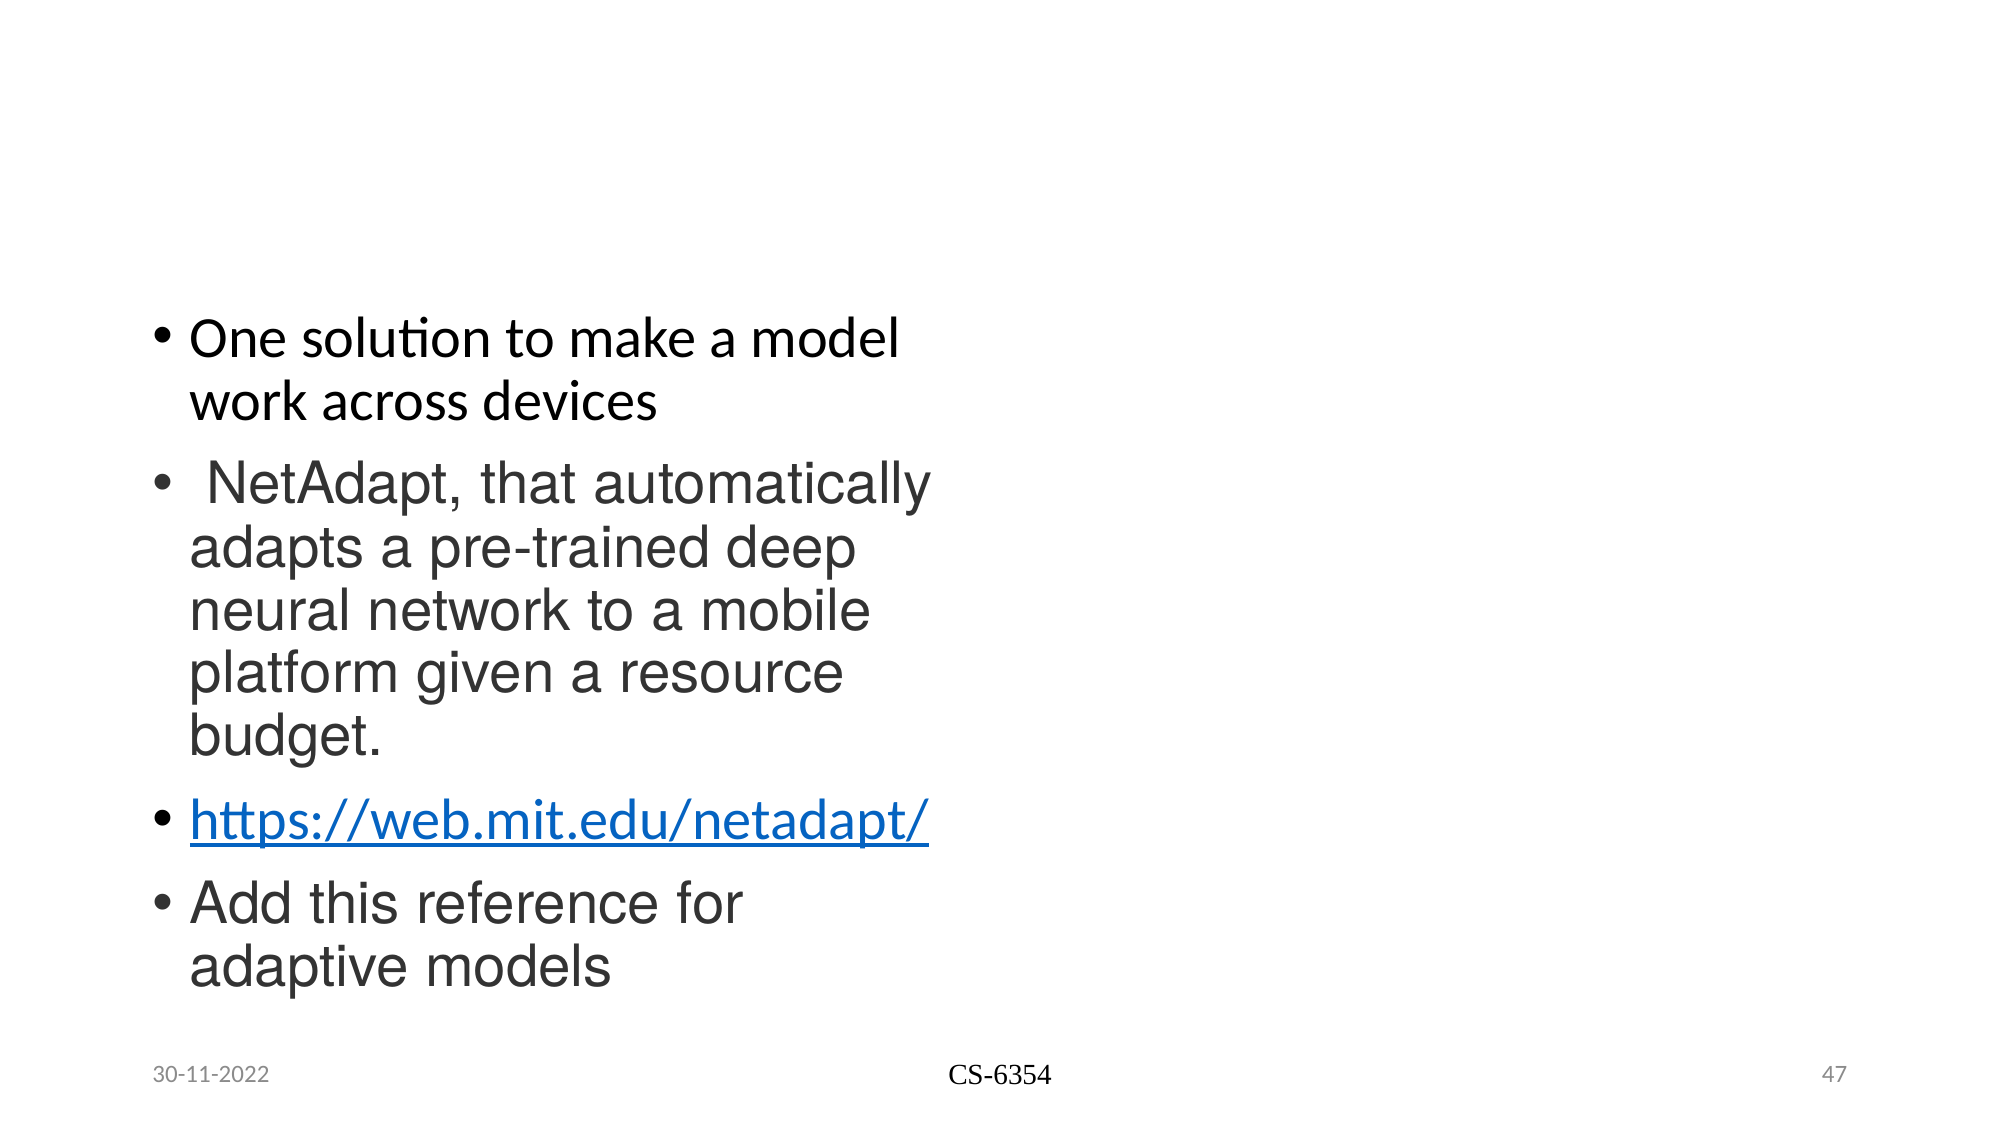

#
One solution to make a model work across devices
 NetAdapt, that automatically adapts a pre-trained deep neural network to a mobile platform given a resource budget.
https://web.mit.edu/netadapt/
Add this reference for adaptive models

30-11-2022
CS-6354
47